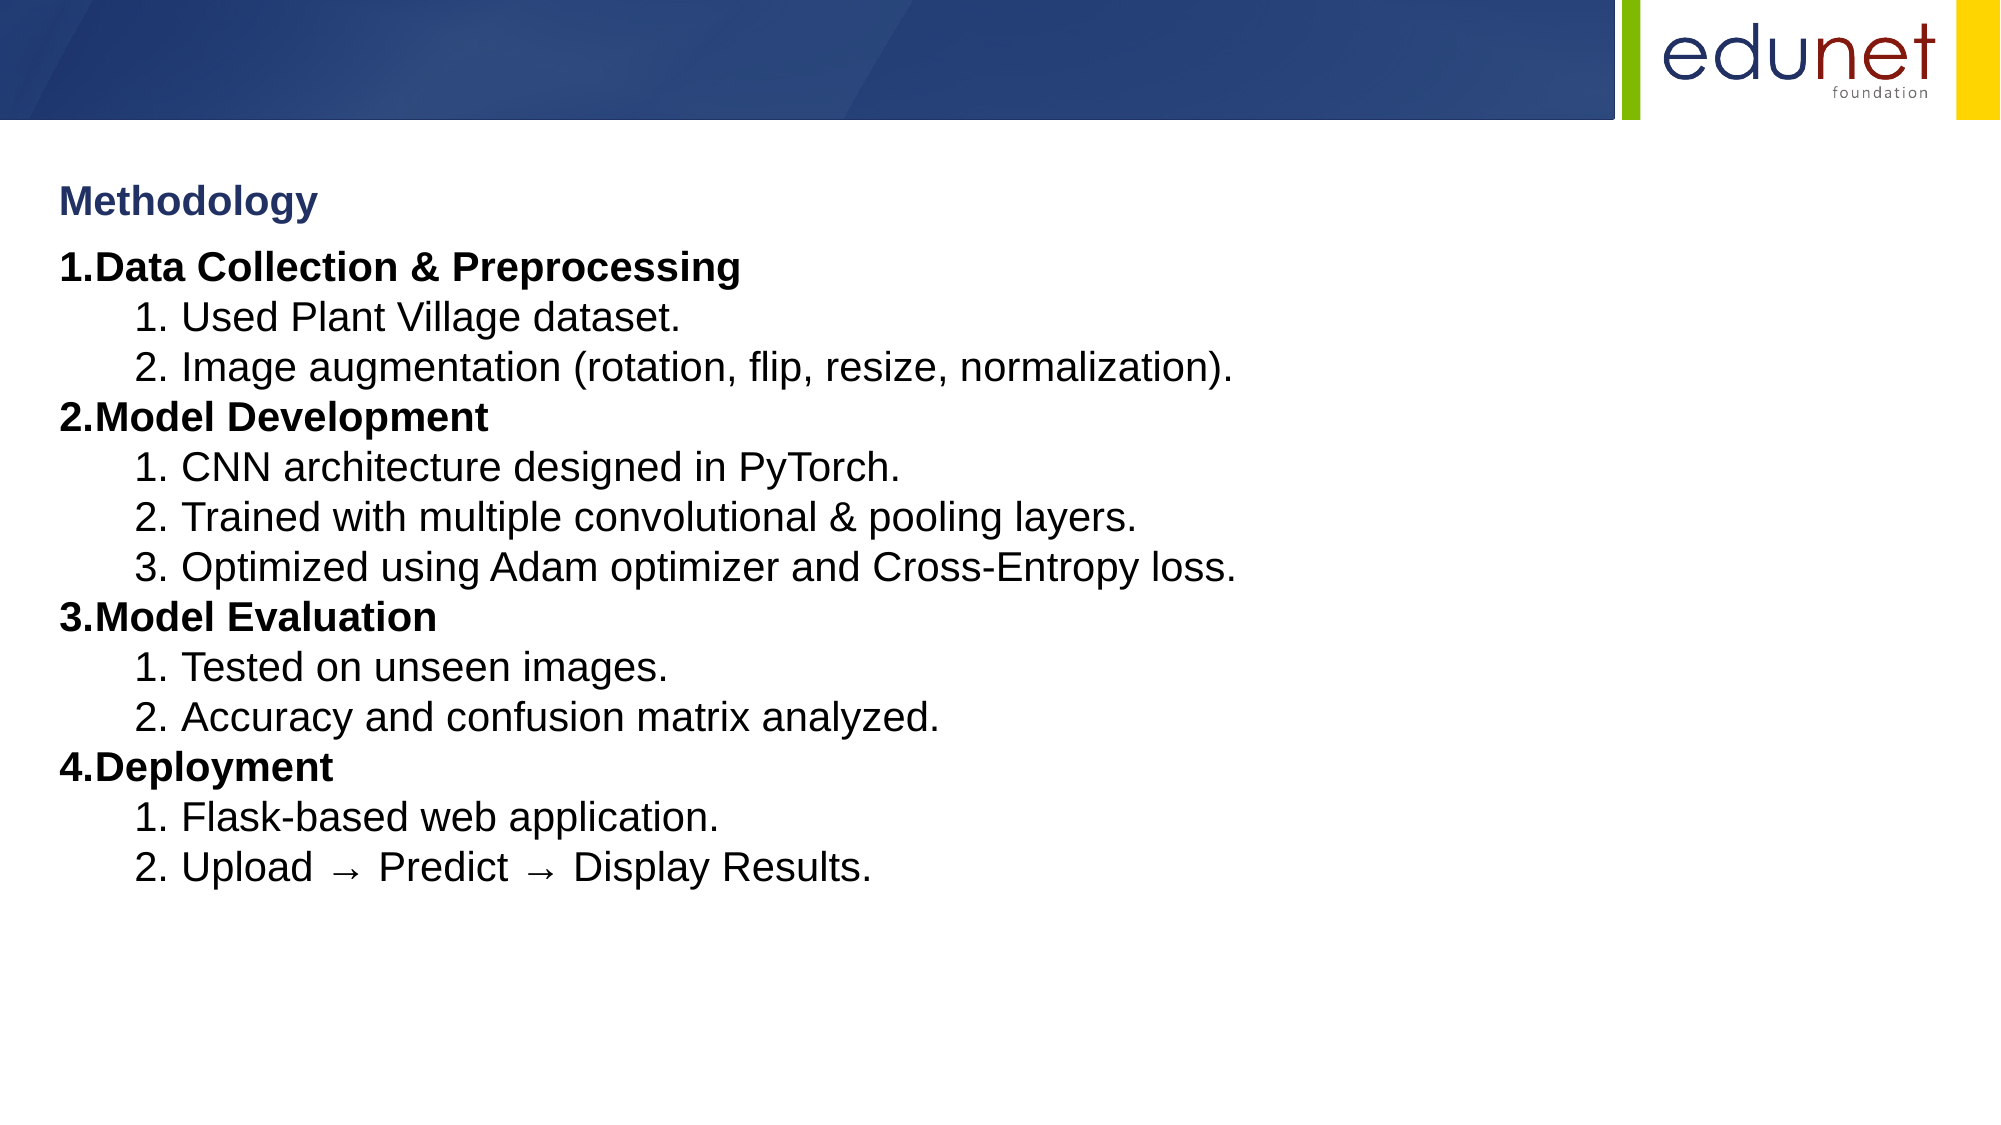

Methodology
Data Collection & Preprocessing
Used Plant Village dataset.
Image augmentation (rotation, flip, resize, normalization).
Model Development
CNN architecture designed in PyTorch.
Trained with multiple convolutional & pooling layers.
Optimized using Adam optimizer and Cross-Entropy loss.
Model Evaluation
Tested on unseen images.
Accuracy and confusion matrix analyzed.
Deployment
Flask-based web application.
Upload → Predict → Display Results.